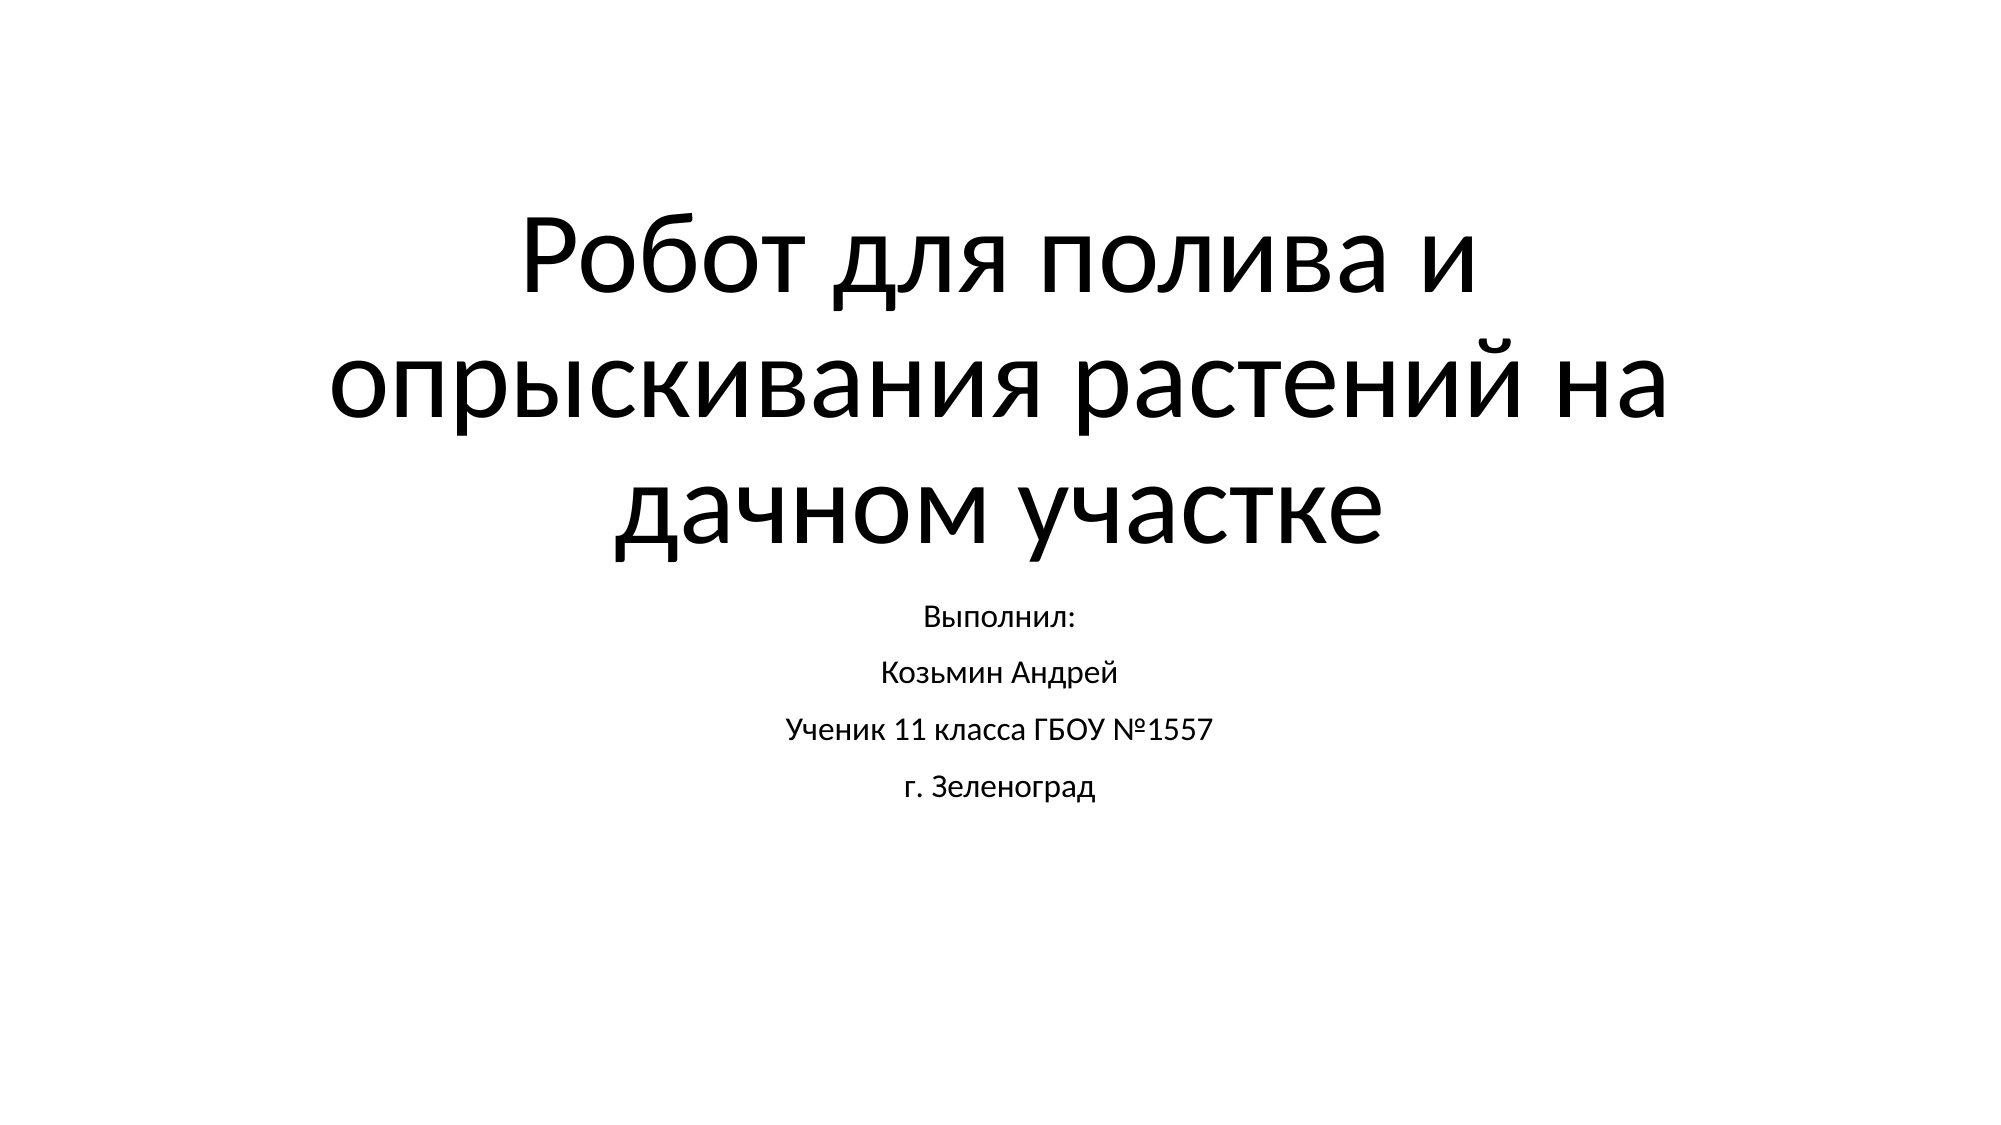

# Робот для полива и опрыскивания растений на дачном участке
Выполнил:
Козьмин Андрей
Ученик 11 класса ГБОУ №1557
г. Зеленоград